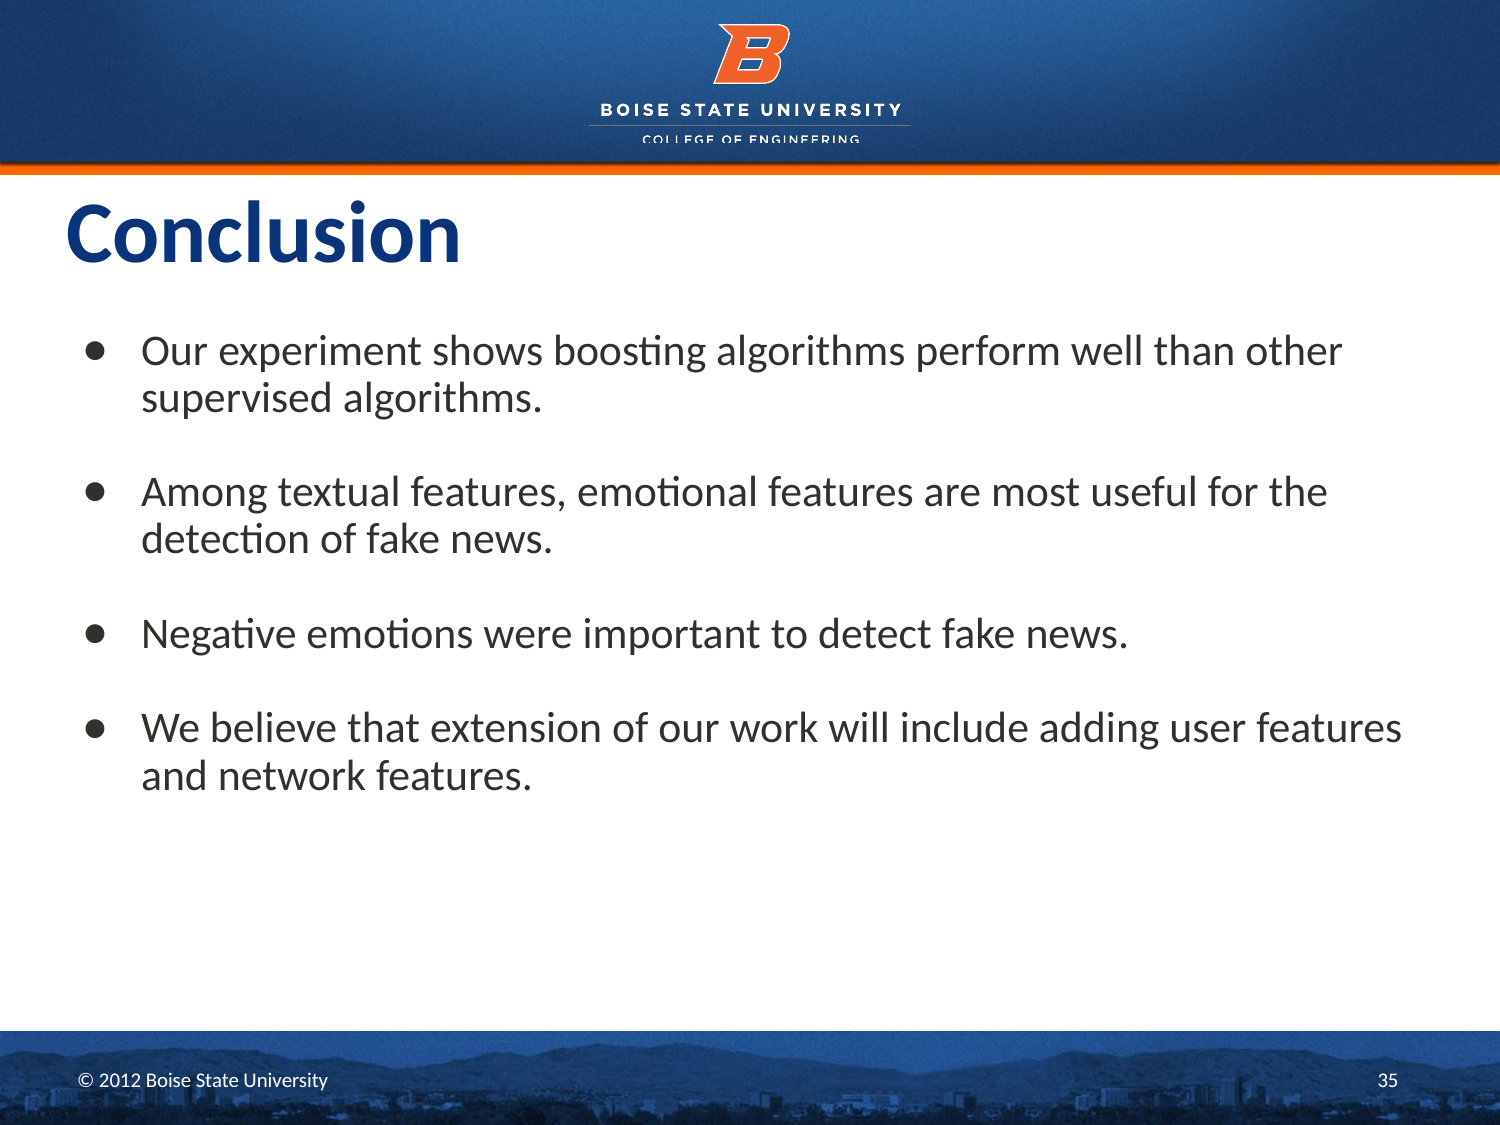

# Conclusion
Our experiment shows boosting algorithms perform well than other supervised algorithms.

Among textual features, emotional features are most useful for the detection of fake news.

Negative emotions were important to detect fake news.

We believe that extension of our work will include adding user features and network features.